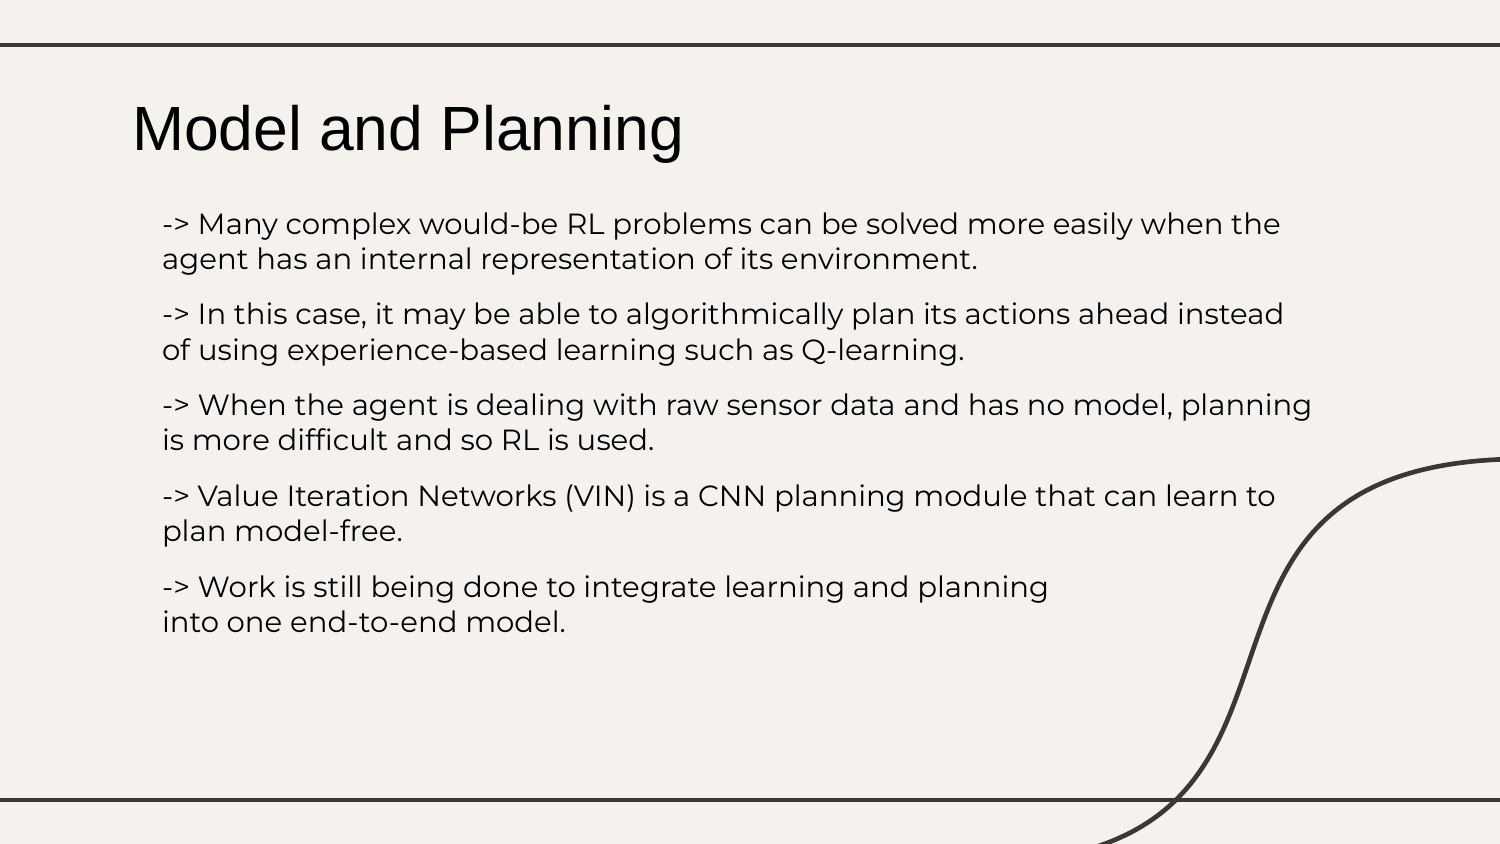

# Model and Planning
-> Many complex would-be RL problems can be solved more easily when the agent has an internal representation of its environment.
-> In this case, it may be able to algorithmically plan its actions ahead instead of using experience-based learning such as Q-learning.
-> When the agent is dealing with raw sensor data and has no model, planning is more difficult and so RL is used.
-> Value Iteration Networks (VIN) is a CNN planning module that can learn to plan model-free.
-> Work is still being done to integrate learning and planning
into one end-to-end model.